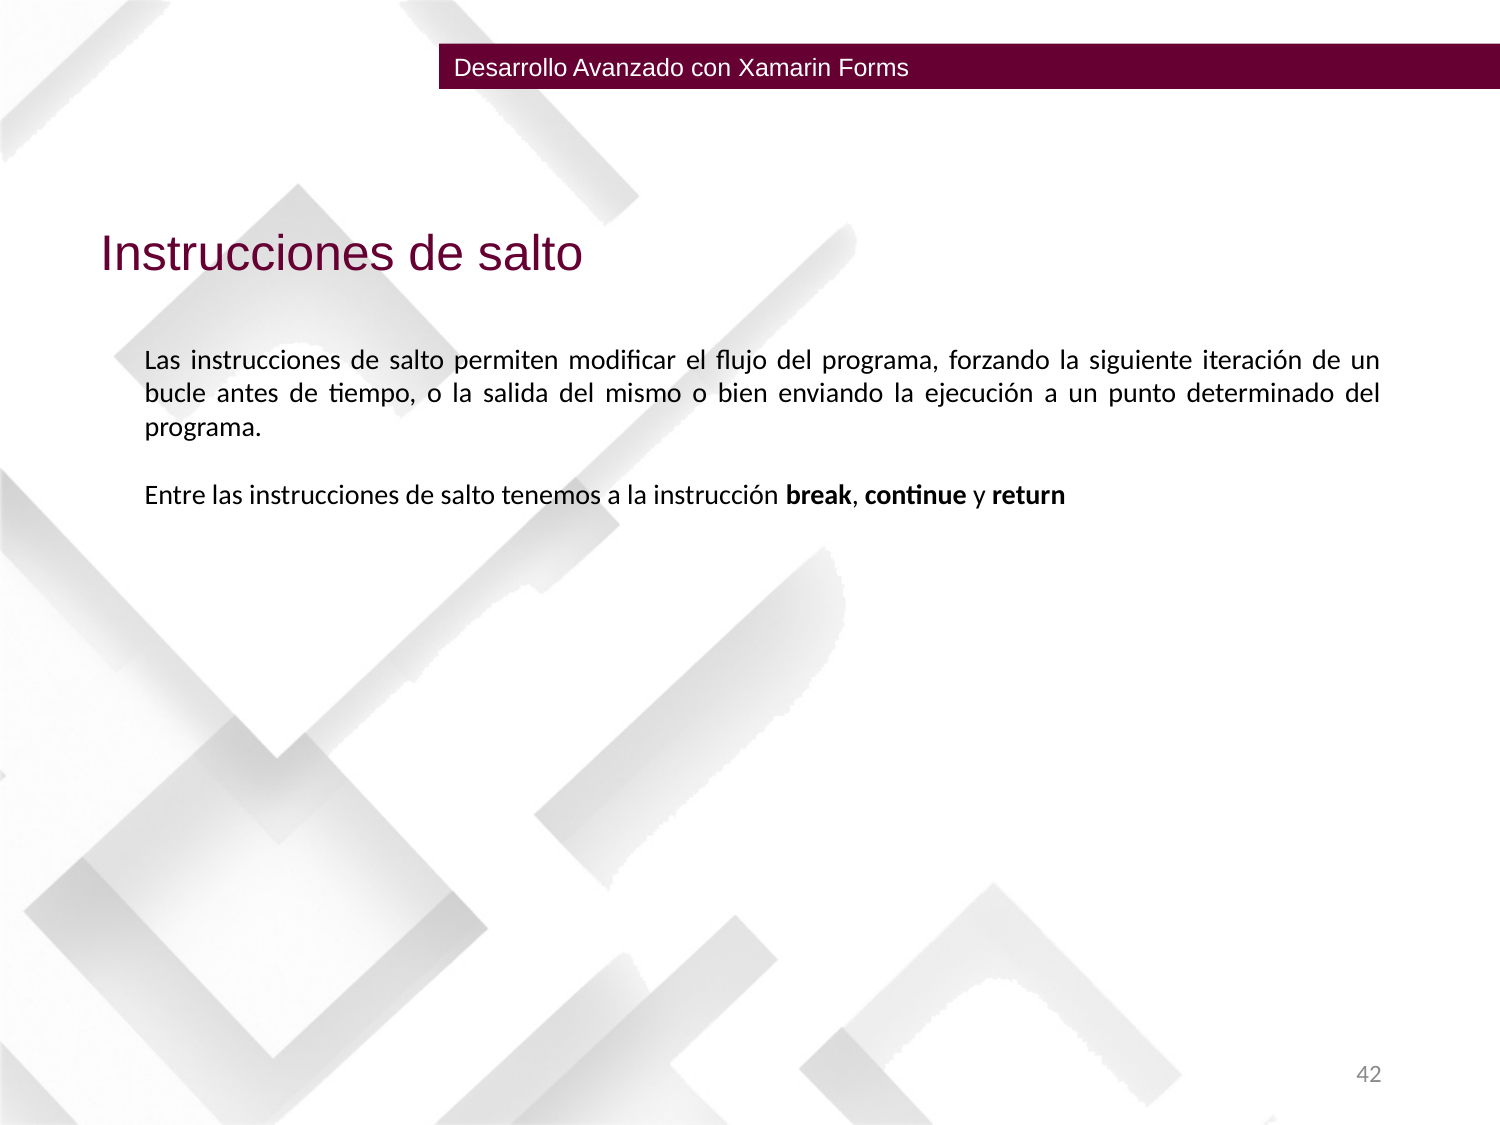

Desarrollo Avanzado con Xamarin Forms
Instrucciones de salto
Las instrucciones de salto permiten modificar el flujo del programa, forzando la siguiente iteración de un bucle antes de tiempo, o la salida del mismo o bien enviando la ejecución a un punto determinado del programa.

Entre las instrucciones de salto tenemos a la instrucción break, continue y return
42